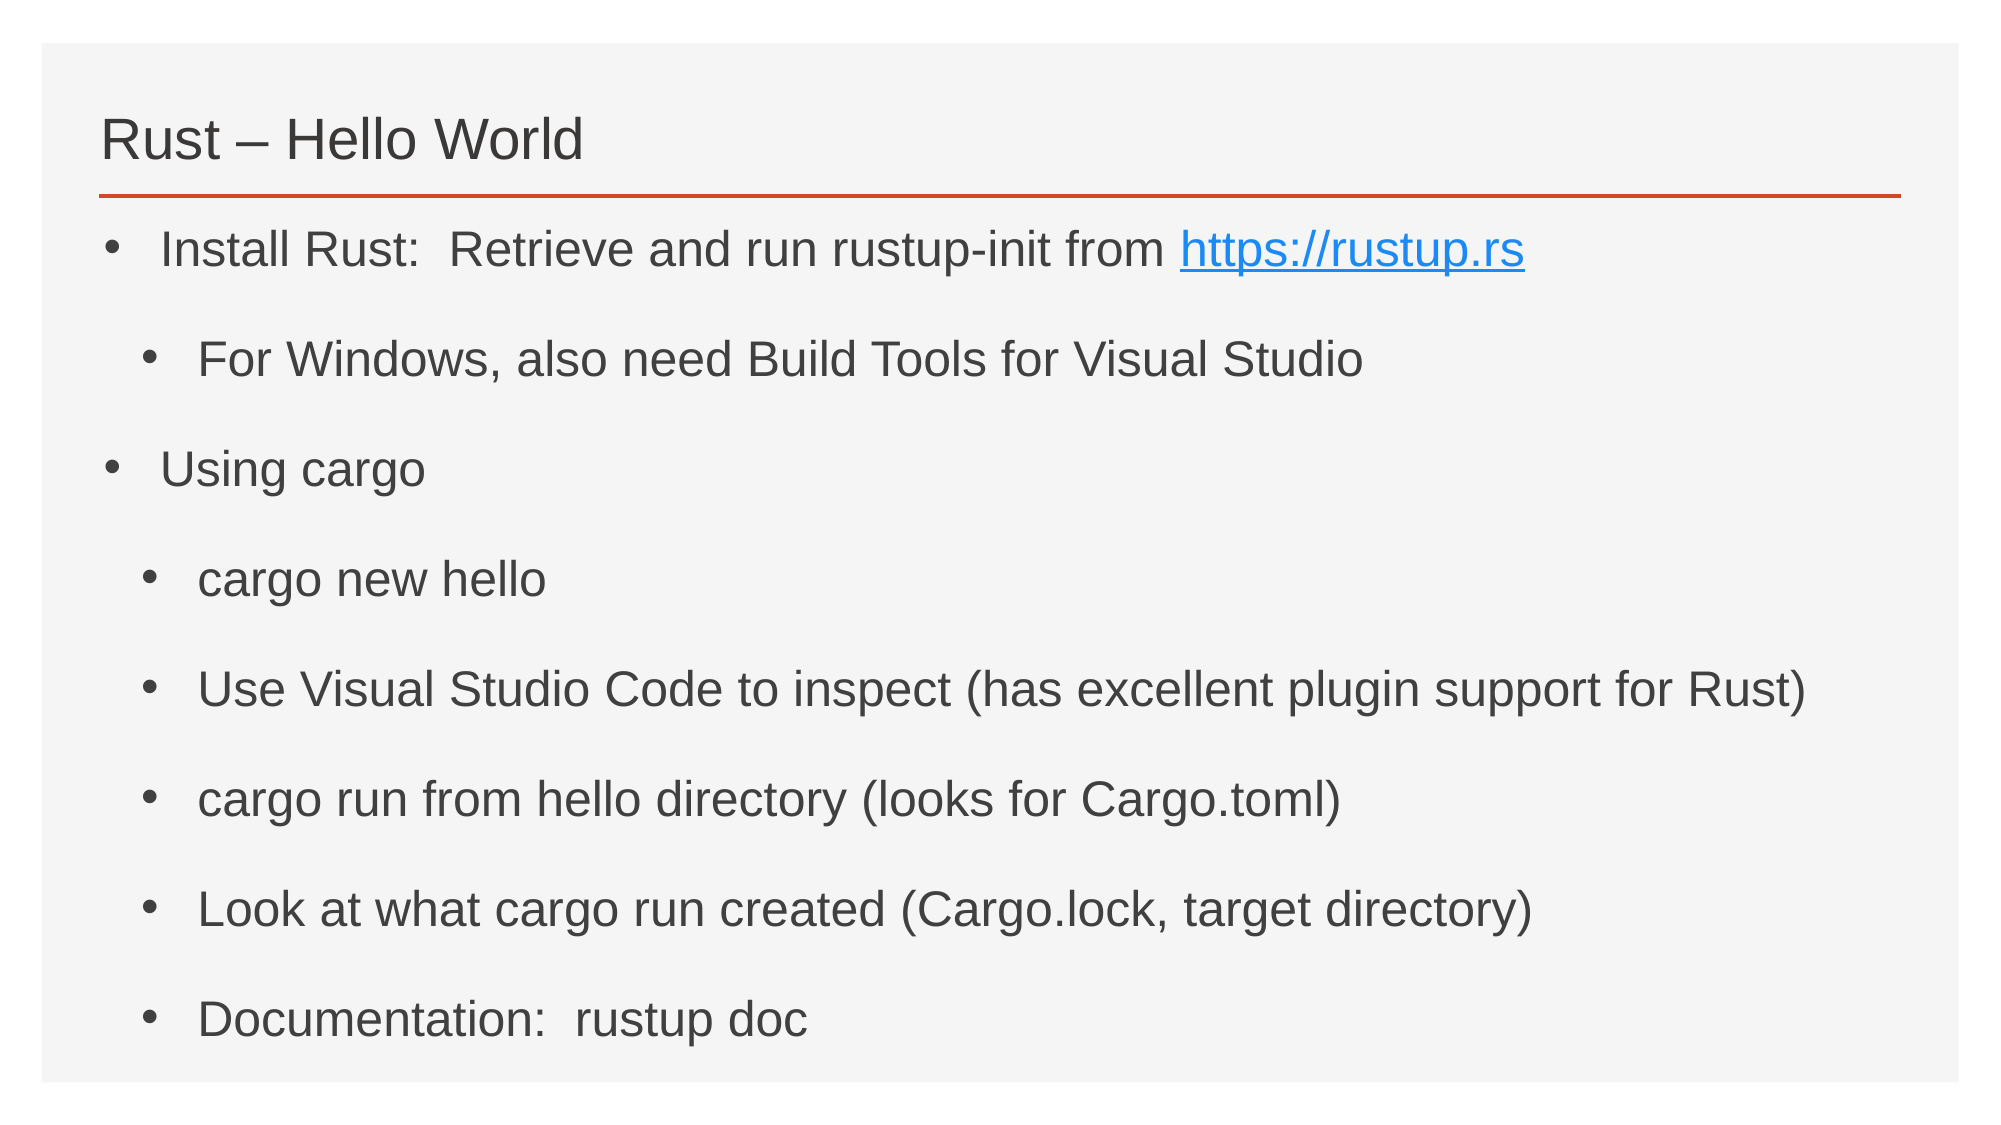

# Rust – Hello World
Install Rust:  Retrieve and run rustup-init from https://rustup.rs
For Windows, also need Build Tools for Visual Studio
Using cargo
cargo new hello
Use Visual Studio Code to inspect (has excellent plugin support for Rust)
cargo run from hello directory (looks for Cargo.toml)
Look at what cargo run created (Cargo.lock, target directory)
Documentation:  rustup doc